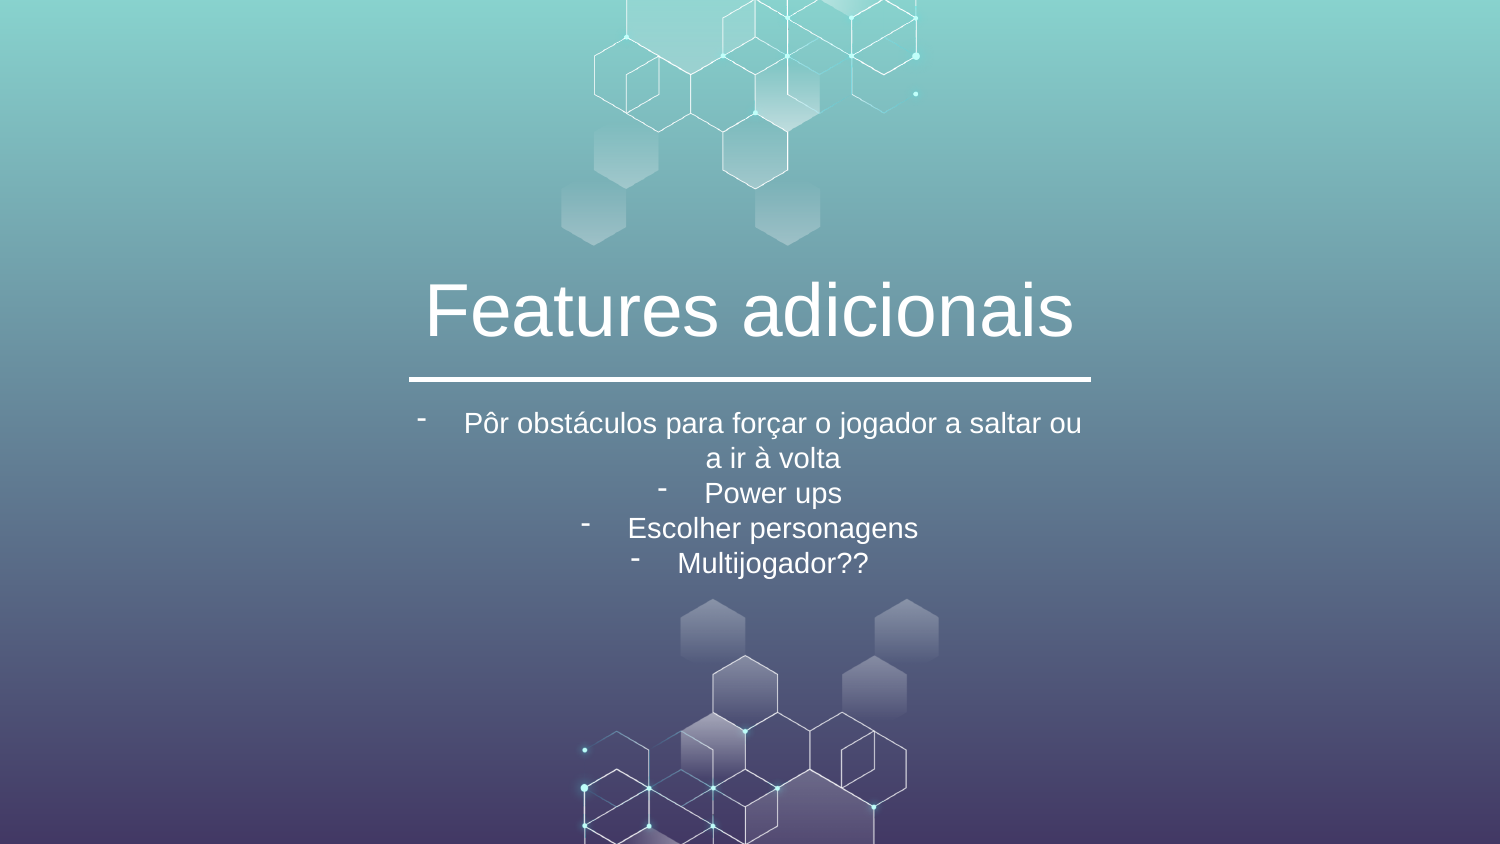

# Features adicionais
Pôr obstáculos para forçar o jogador a saltar ou a ir à volta
Power ups
Escolher personagens
Multijogador??